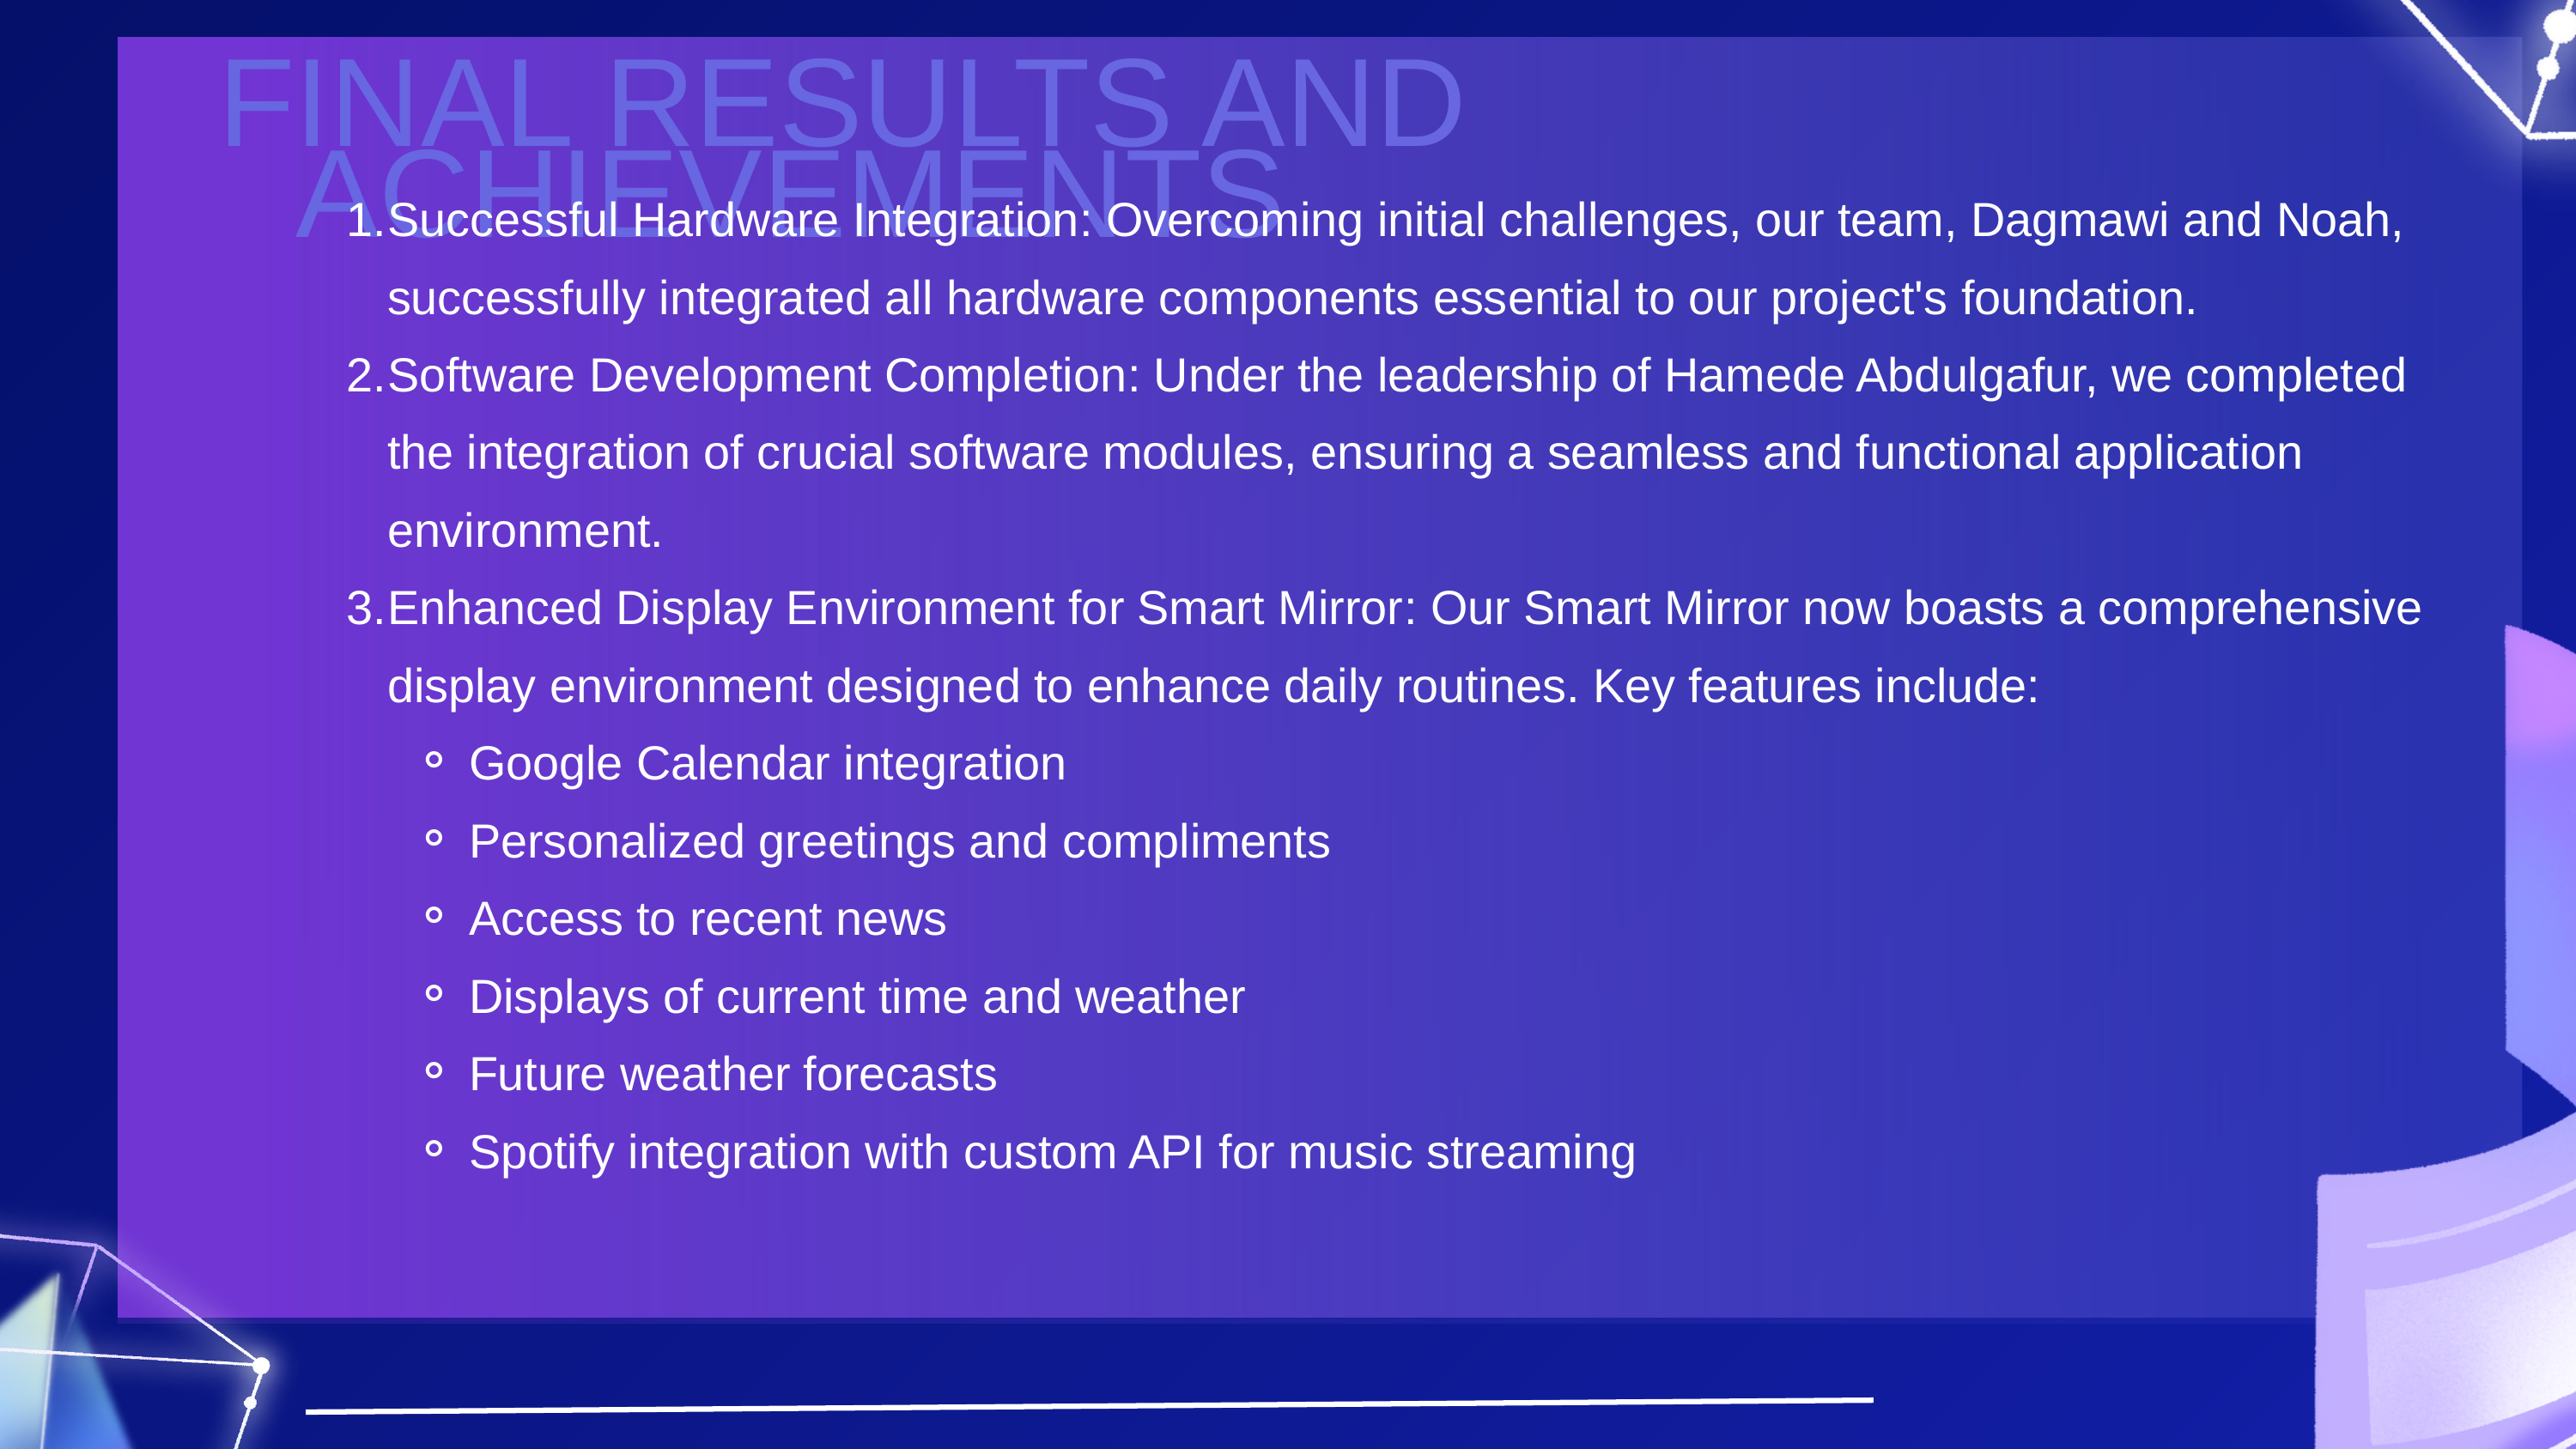

FINAL RESULTS AND ACHIEVEMENTS
Successful Hardware Integration: Overcoming initial challenges, our team, Dagmawi and Noah, successfully integrated all hardware components essential to our project's foundation.
Software Development Completion: Under the leadership of Hamede Abdulgafur, we completed the integration of crucial software modules, ensuring a seamless and functional application environment.
Enhanced Display Environment for Smart Mirror: Our Smart Mirror now boasts a comprehensive display environment designed to enhance daily routines. Key features include:
Google Calendar integration
Personalized greetings and compliments
Access to recent news
Displays of current time and weather
Future weather forecasts
Spotify integration with custom API for music streaming